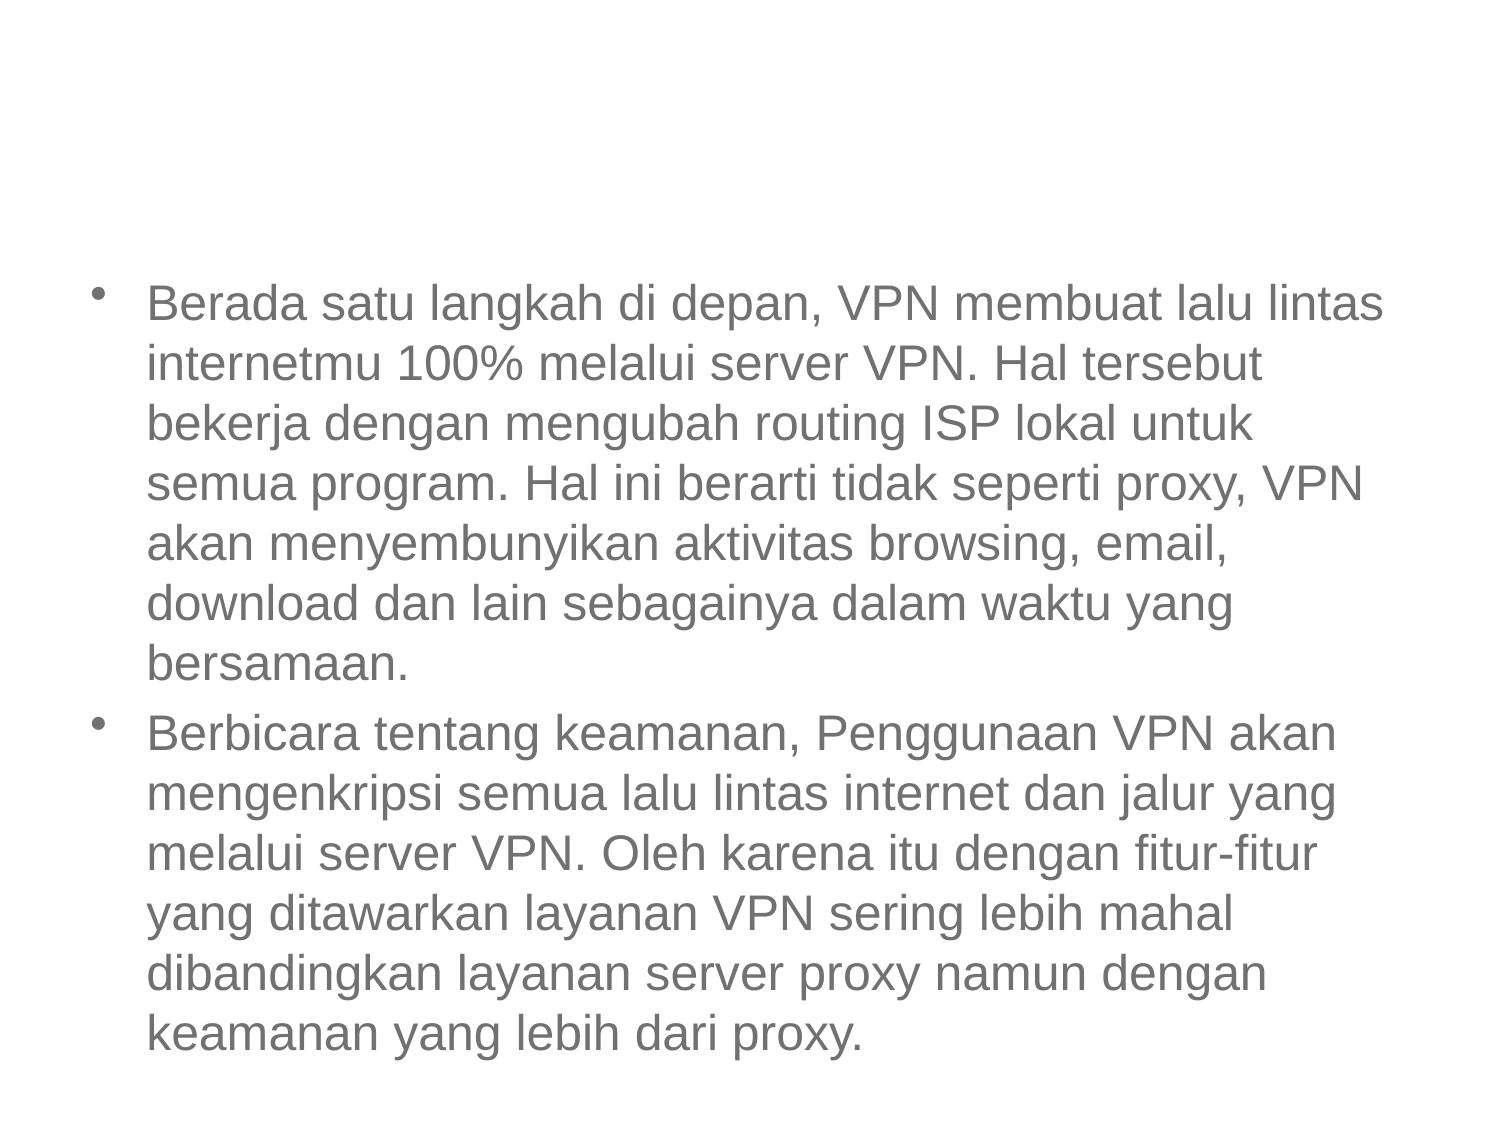

#
Berada satu langkah di depan, VPN membuat lalu lintas internetmu 100% melalui server VPN. Hal tersebut bekerja dengan mengubah routing ISP lokal untuk semua program. Hal ini berarti tidak seperti proxy, VPN akan menyembunyikan aktivitas browsing, email, download dan lain sebagainya dalam waktu yang bersamaan.
Berbicara tentang keamanan, Penggunaan VPN akan mengenkripsi semua lalu lintas internet dan jalur yang melalui server VPN. Oleh karena itu dengan fitur-fitur yang ditawarkan layanan VPN sering lebih mahal dibandingkan layanan server proxy namun dengan keamanan yang lebih dari proxy.